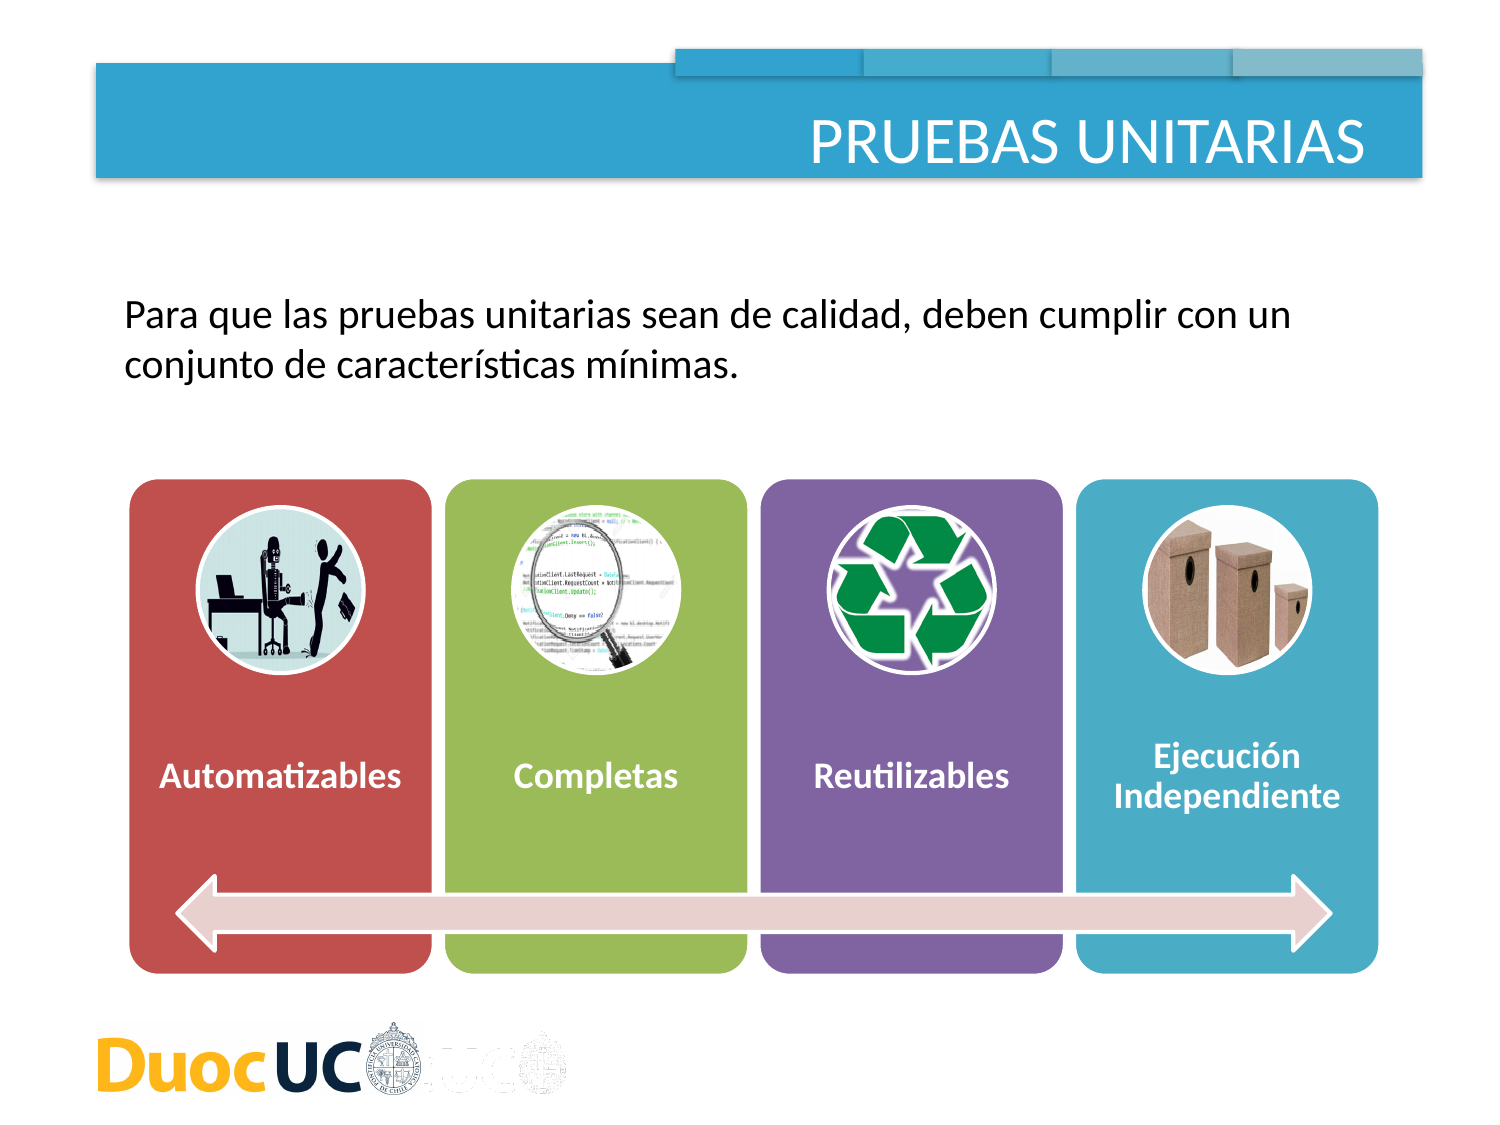

PRUEBAS UNITARIAS
Para que las pruebas unitarias sean de calidad, deben cumplir con un conjunto de características mínimas.

Automatizables
Completas
Reutilizables
Ejecución Independiente